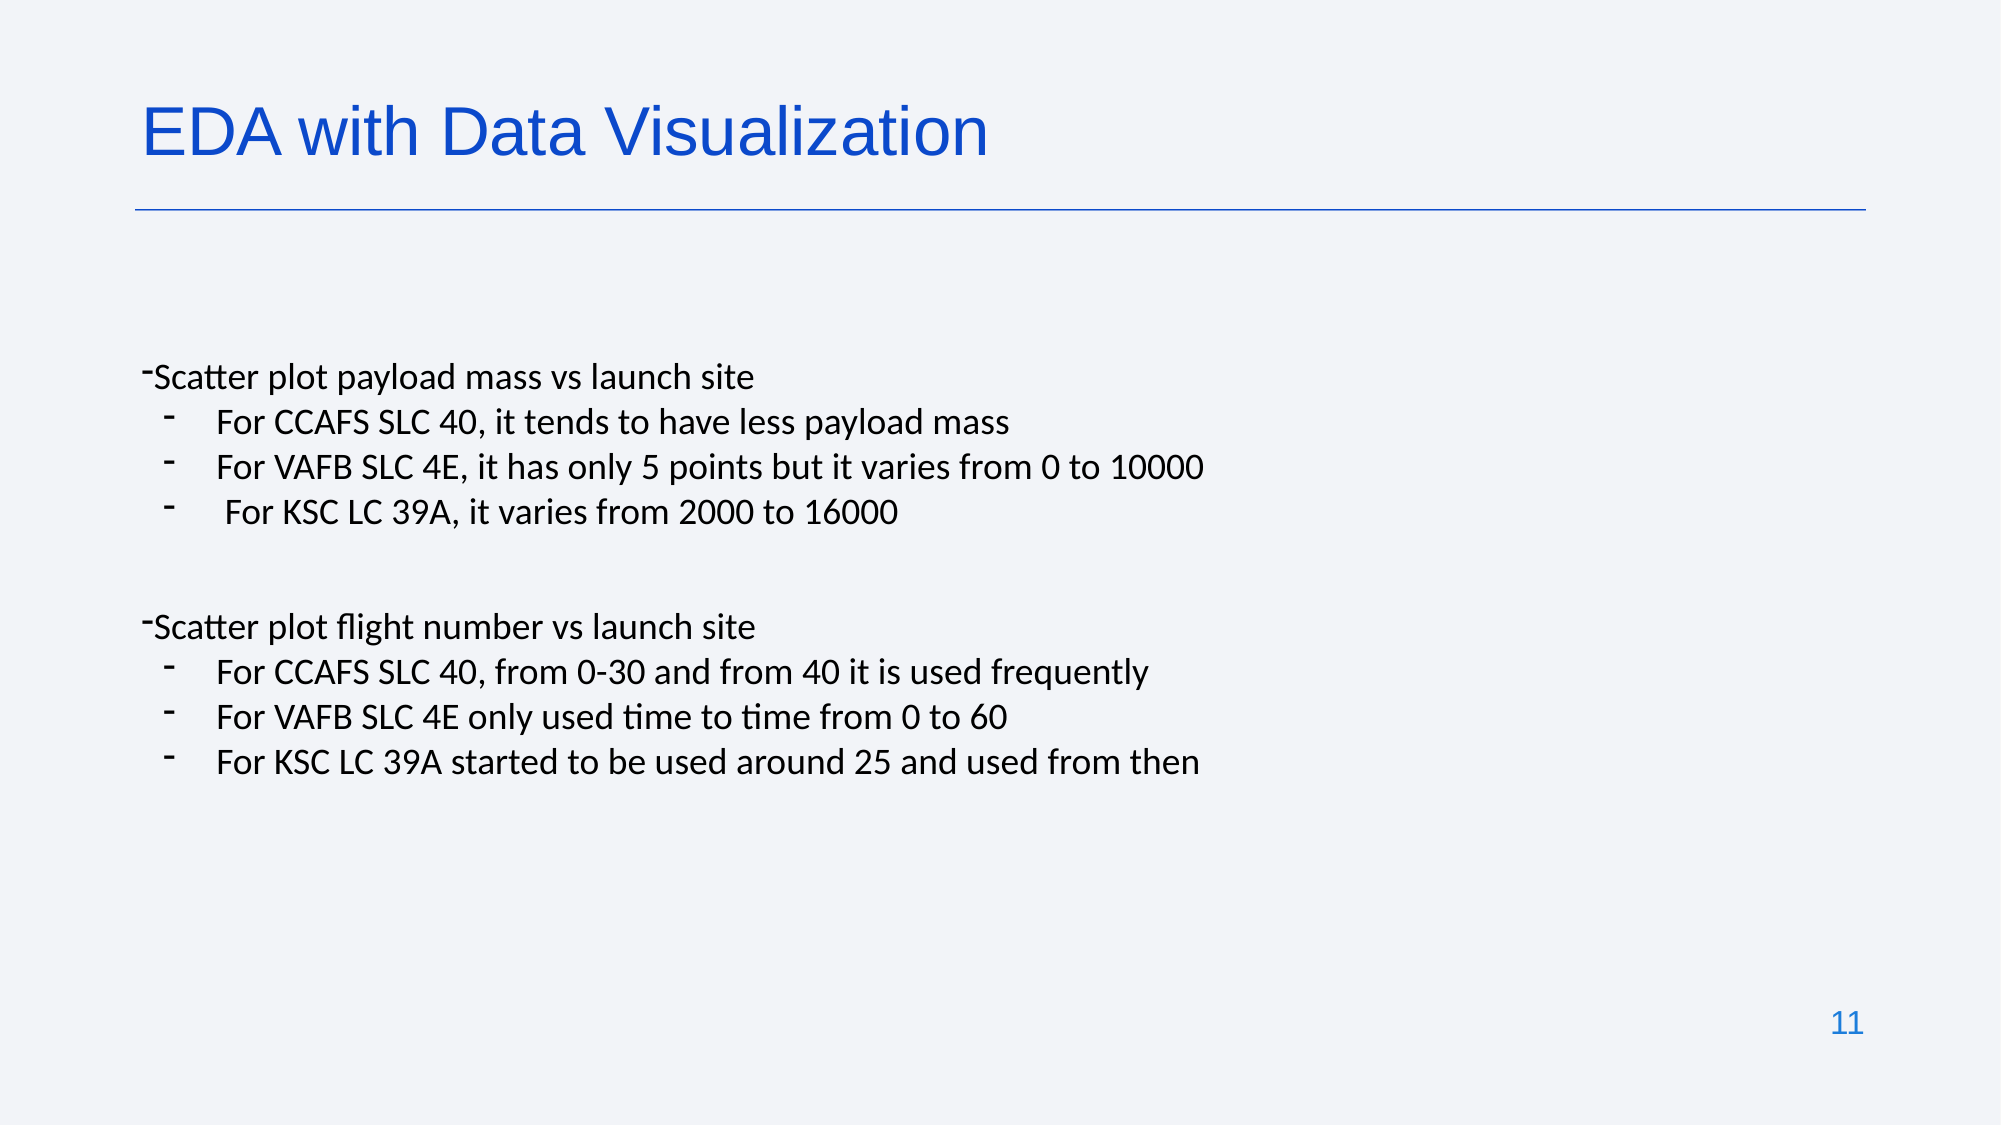

EDA with Data Visualization

Scatter plot payload mass vs launch site
For CCAFS SLC 40, it tends to have less payload mass
For VAFB SLC 4E, it has only 5 points but it varies from 0 to 10000
 For KSC LC 39A, it varies from 2000 to 16000

Scatter plot flight number vs launch site
For CCAFS SLC 40, from 0-30 and from 40 it is used frequently
For VAFB SLC 4E only used time to time from 0 to 60
For KSC LC 39A started to be used around 25 and used from then
11